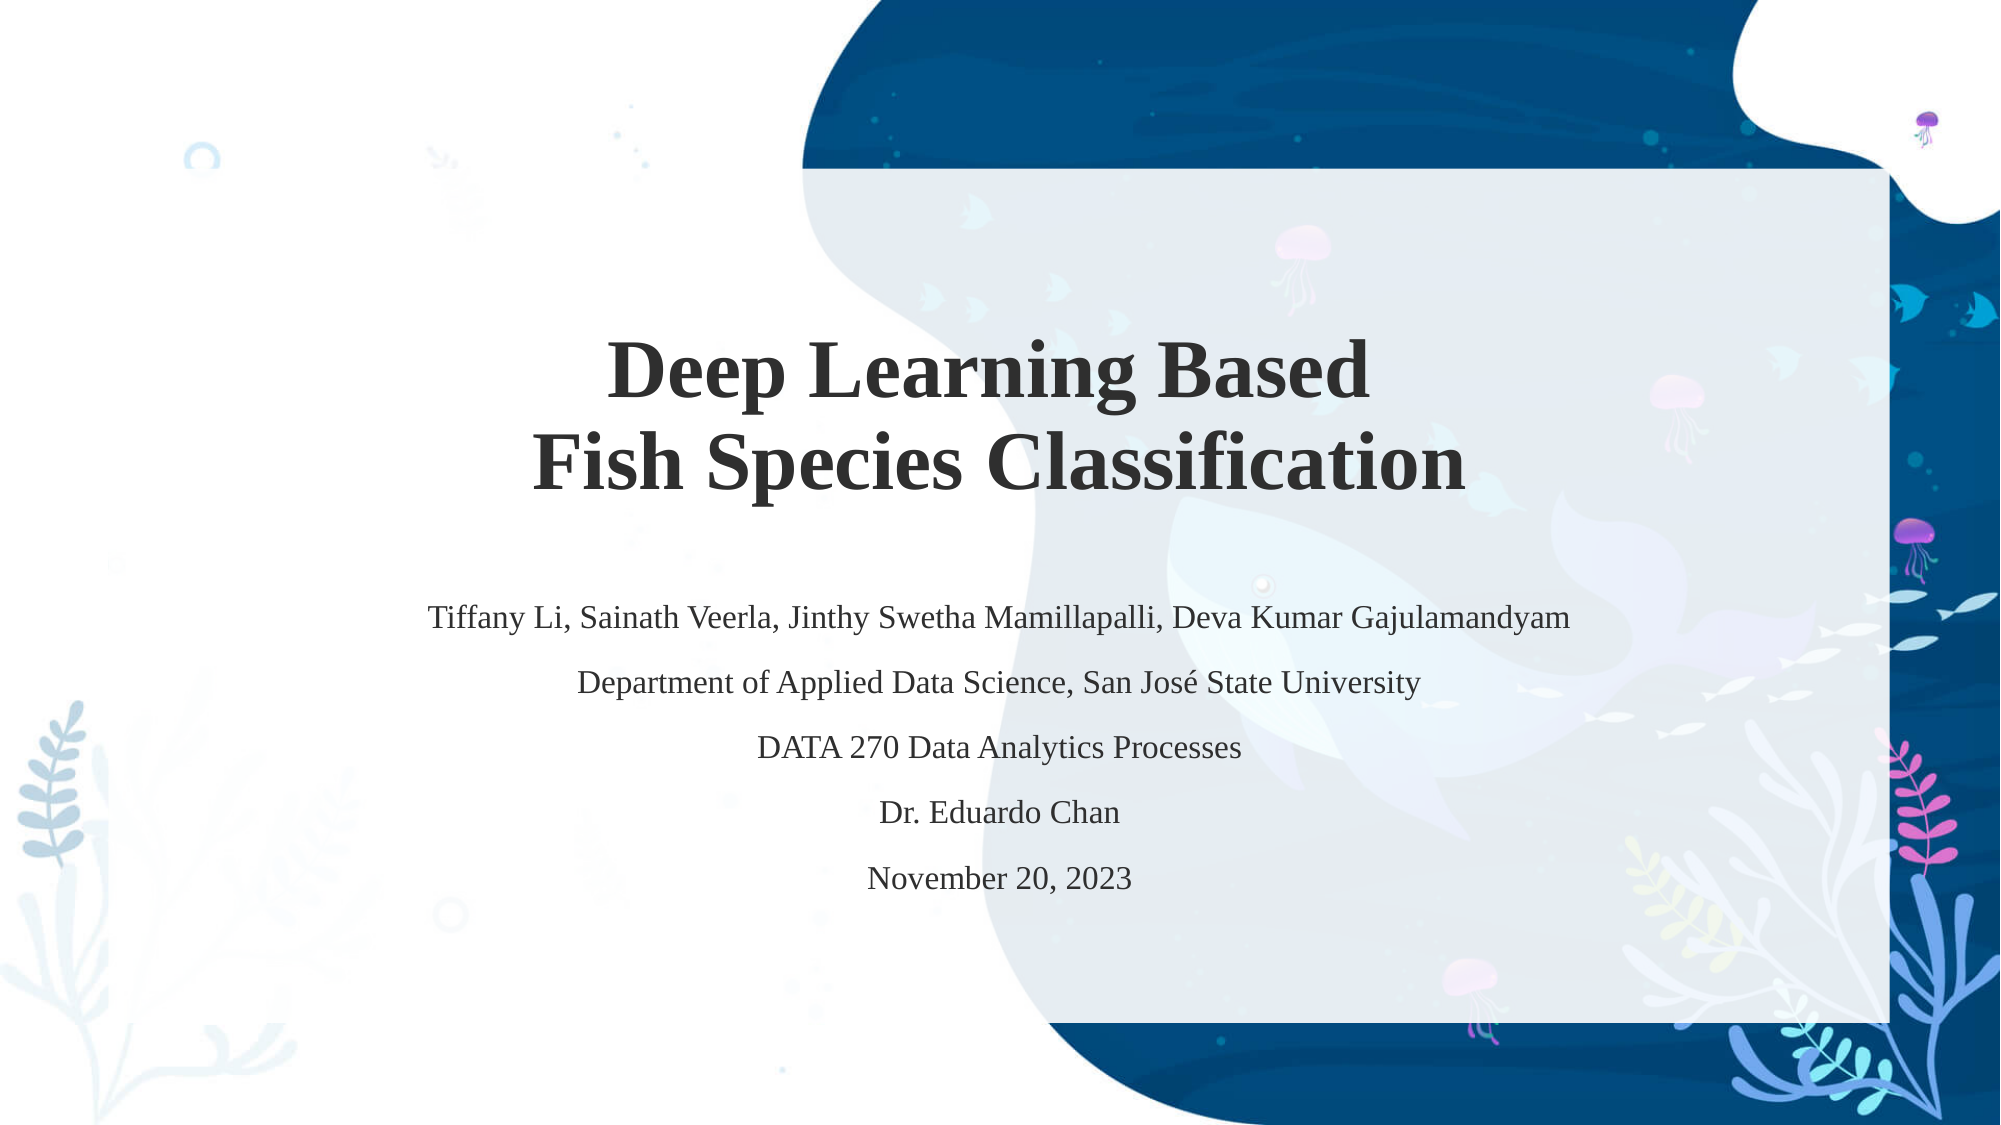

# Deep Learning Based Fish Species Classification
Tiffany Li, Sainath Veerla, Jinthy Swetha Mamillapalli, Deva Kumar Gajulamandyam
Department of Applied Data Science, San José State University
DATA 270 Data Analytics Processes
Dr. Eduardo Chan
November 20, 2023